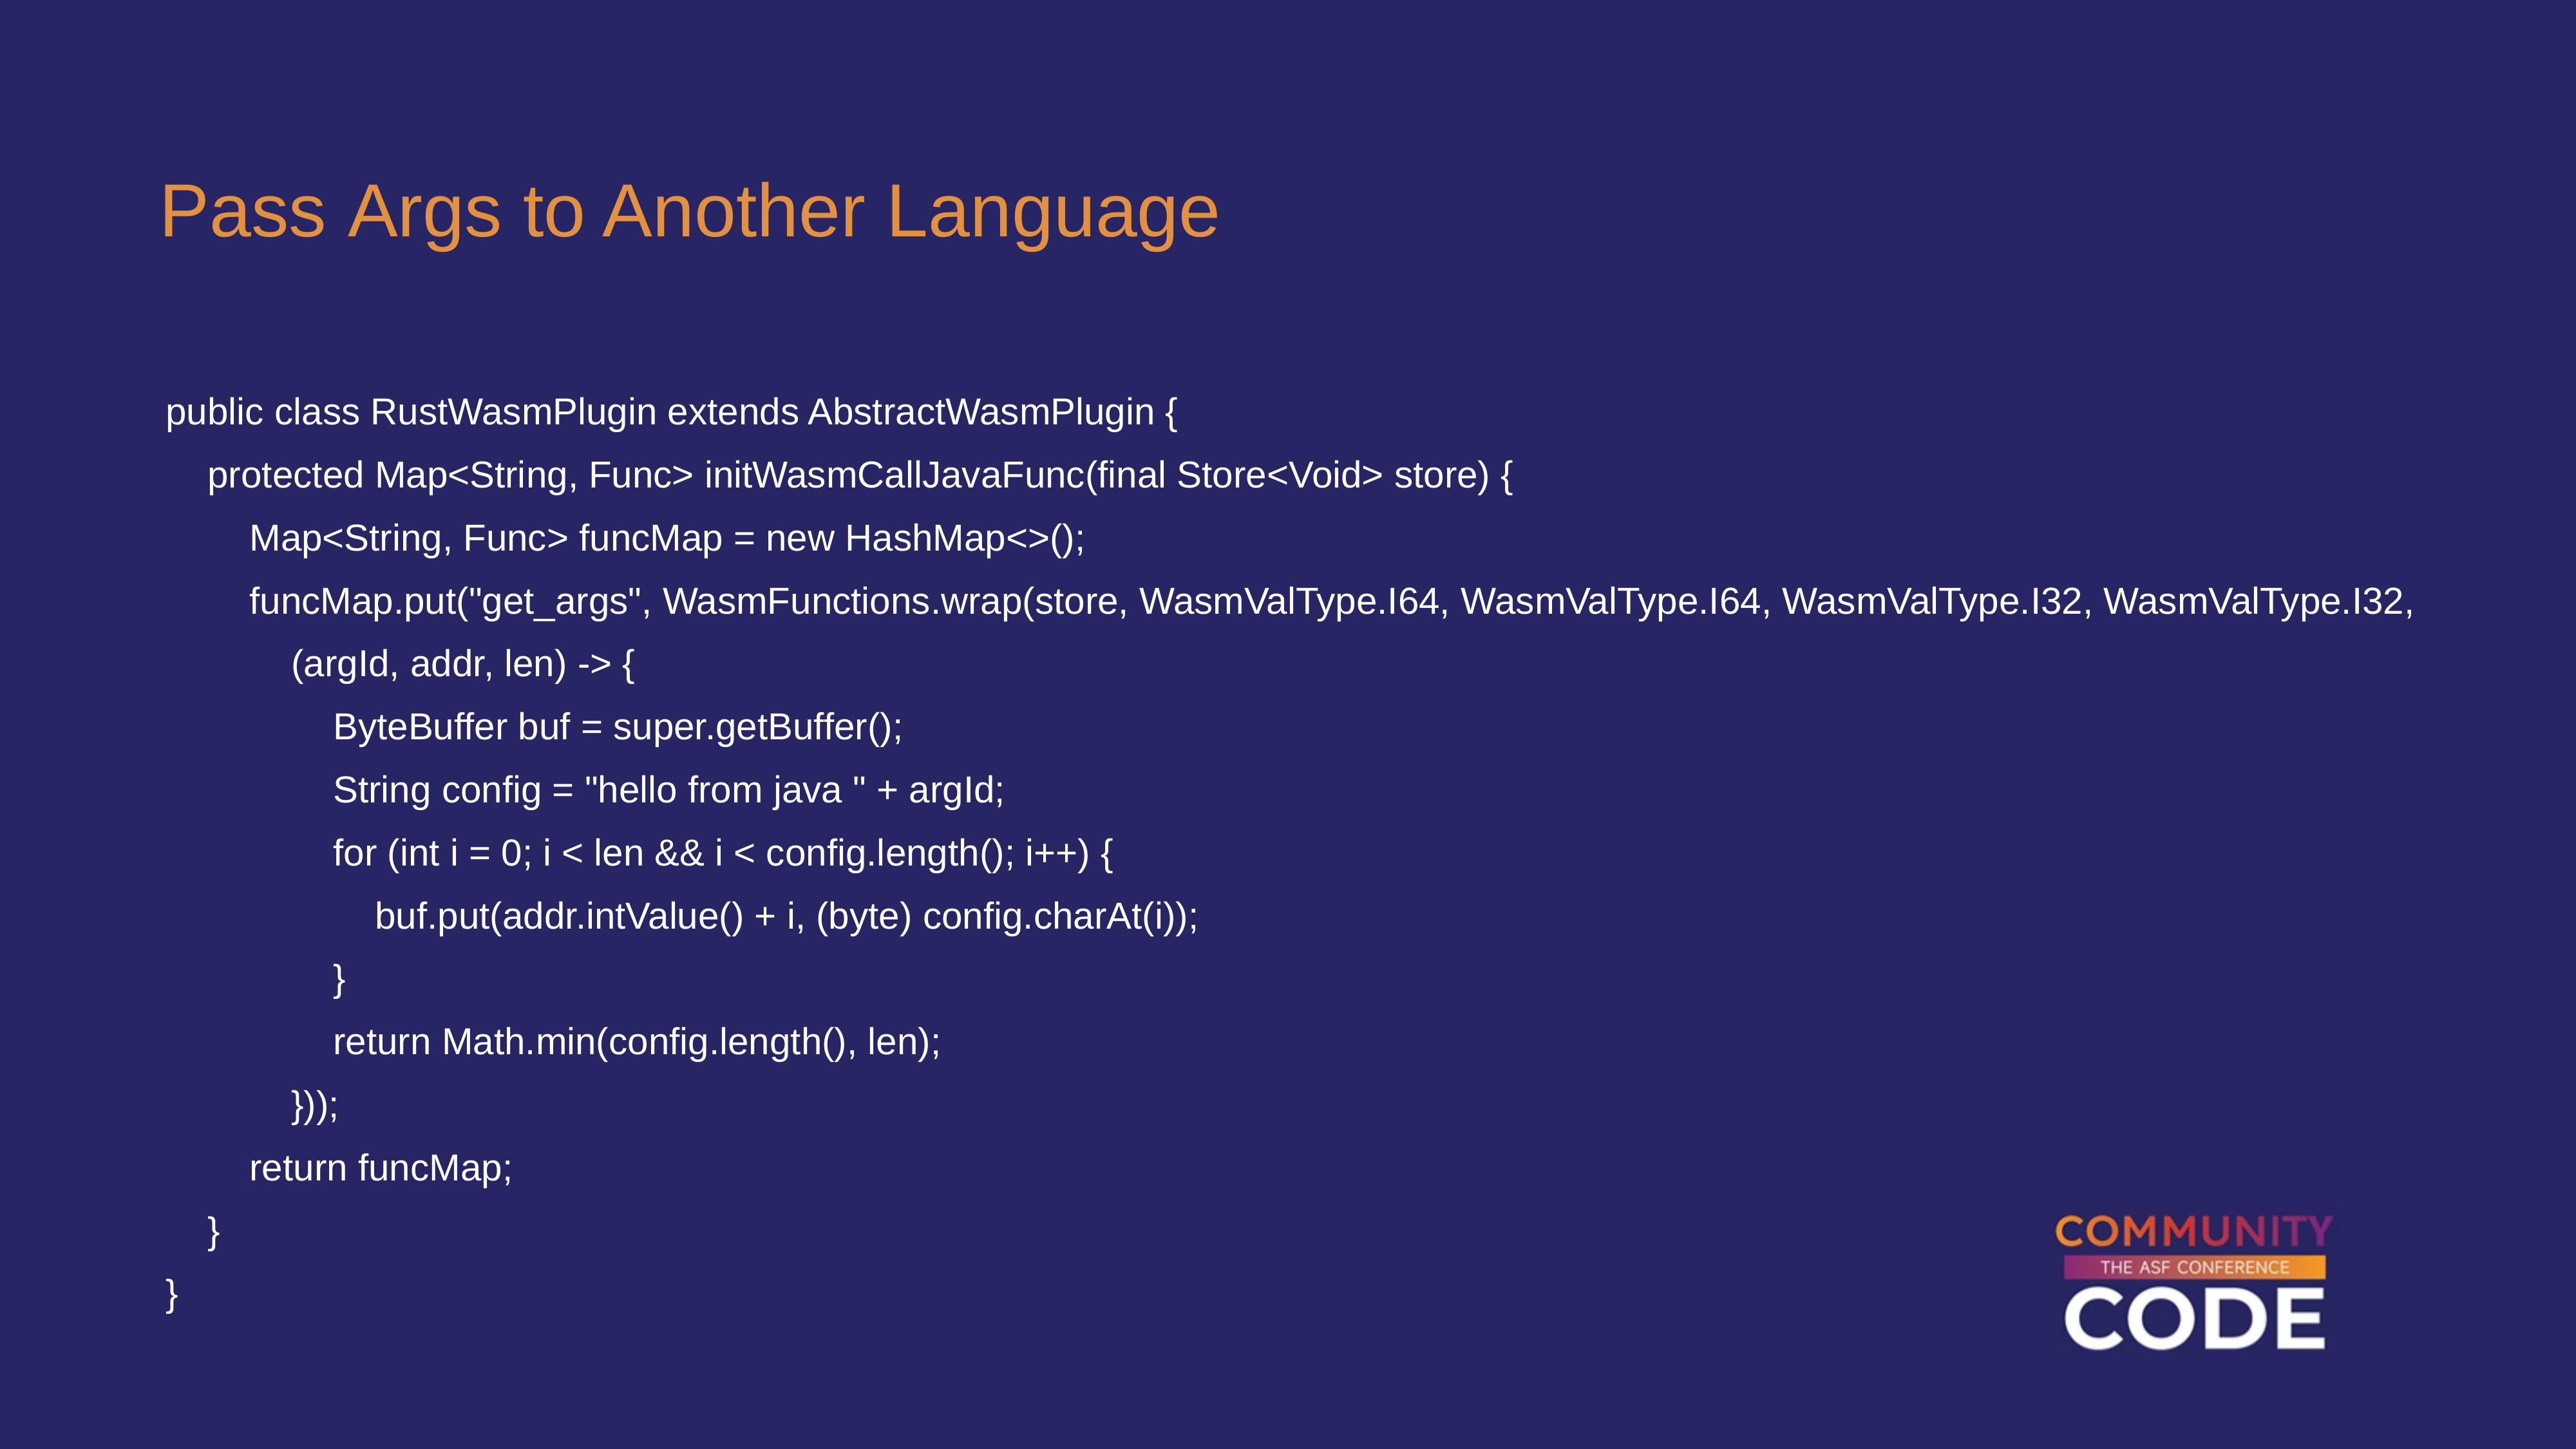

Pass Args to Another Language
public class RustWasmPlugin extends AbstractWasmPlugin {
    protected Map<String, Func> initWasmCallJavaFunc(final Store<Void> store) {
        Map<String, Func> funcMap = new HashMap<>();
        funcMap.put("get_args", WasmFunctions.wrap(store, WasmValType.I64, WasmValType.I64, WasmValType.I32, WasmValType.I32,
            (argId, addr, len) -> {
                ByteBuffer buf = super.getBuffer();
                String config = "hello from java " + argId;
                for (int i = 0; i < len && i < config.length(); i++) {
                    buf.put(addr.intValue() + i, (byte) config.charAt(i));
                }
                return Math.min(config.length(), len);
            }));
        return funcMap;
    }
}